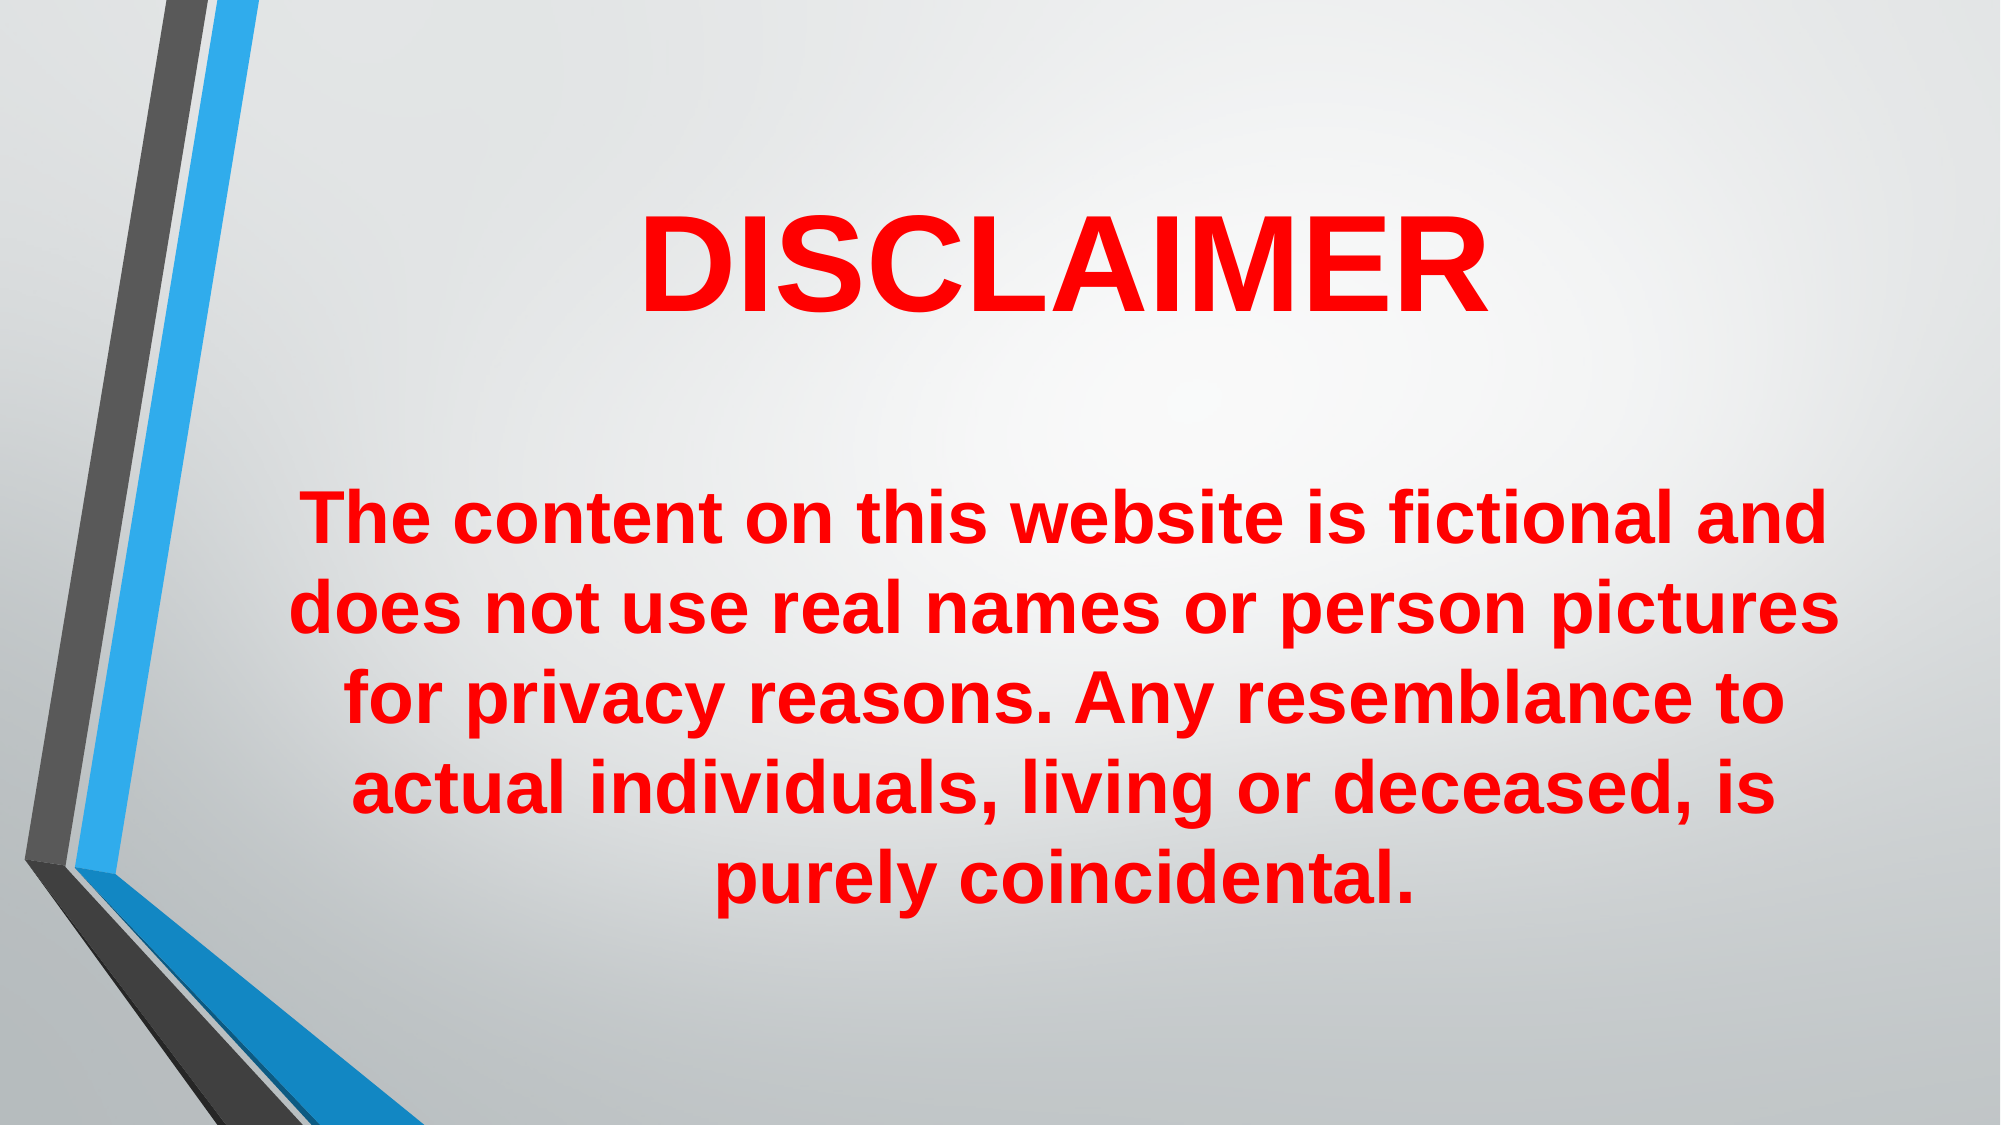

# DISCLAIMER
The content on this website is fictional and does not use real names or person pictures for privacy reasons. Any resemblance to actual individuals, living or deceased, is purely coincidental.